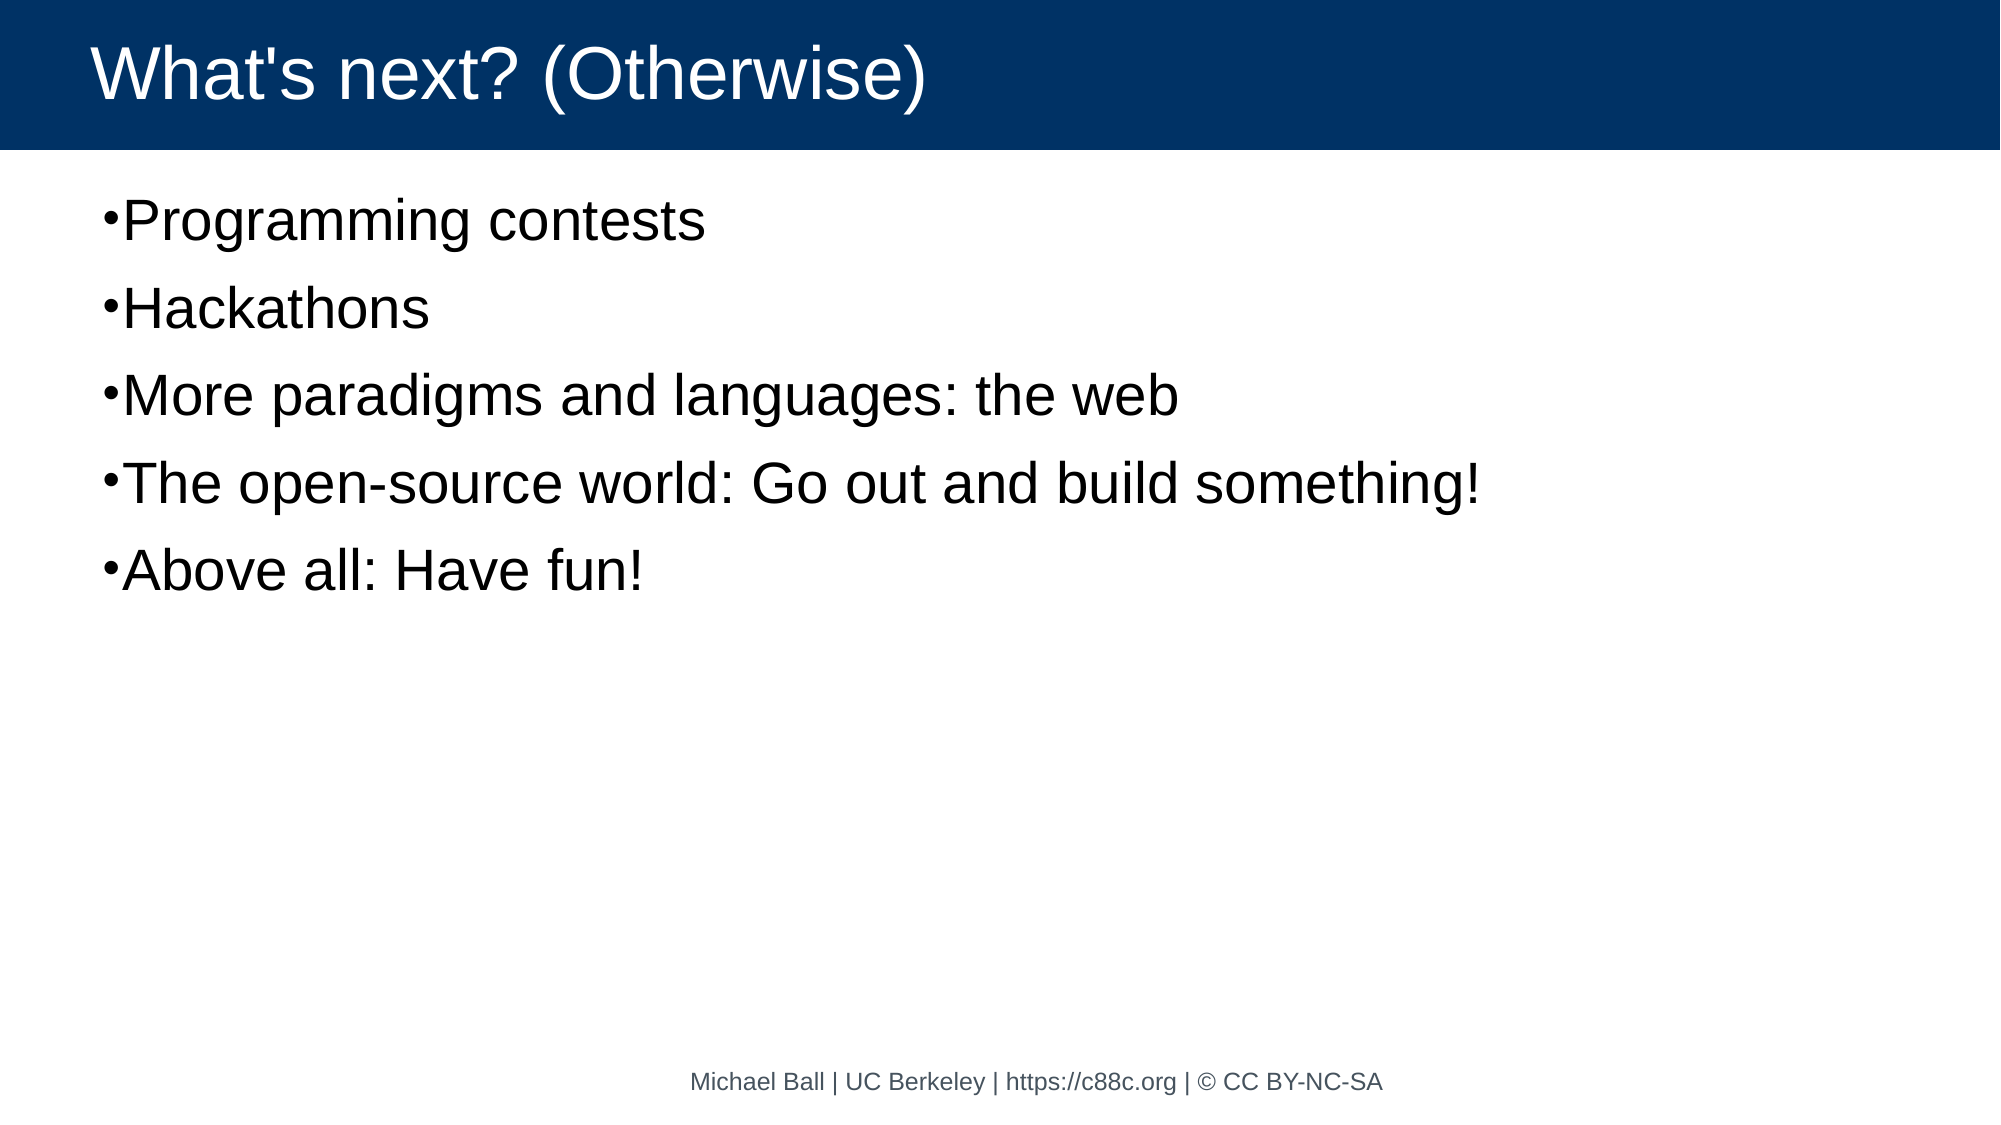

# What's next? (Otherwise)
Programming contests
Hackathons
More paradigms and languages: the web
The open-source world: Go out and build something!
Above all: Have fun!
Michael Ball | UC Berkeley | https://c88c.org | © CC BY-NC-SA